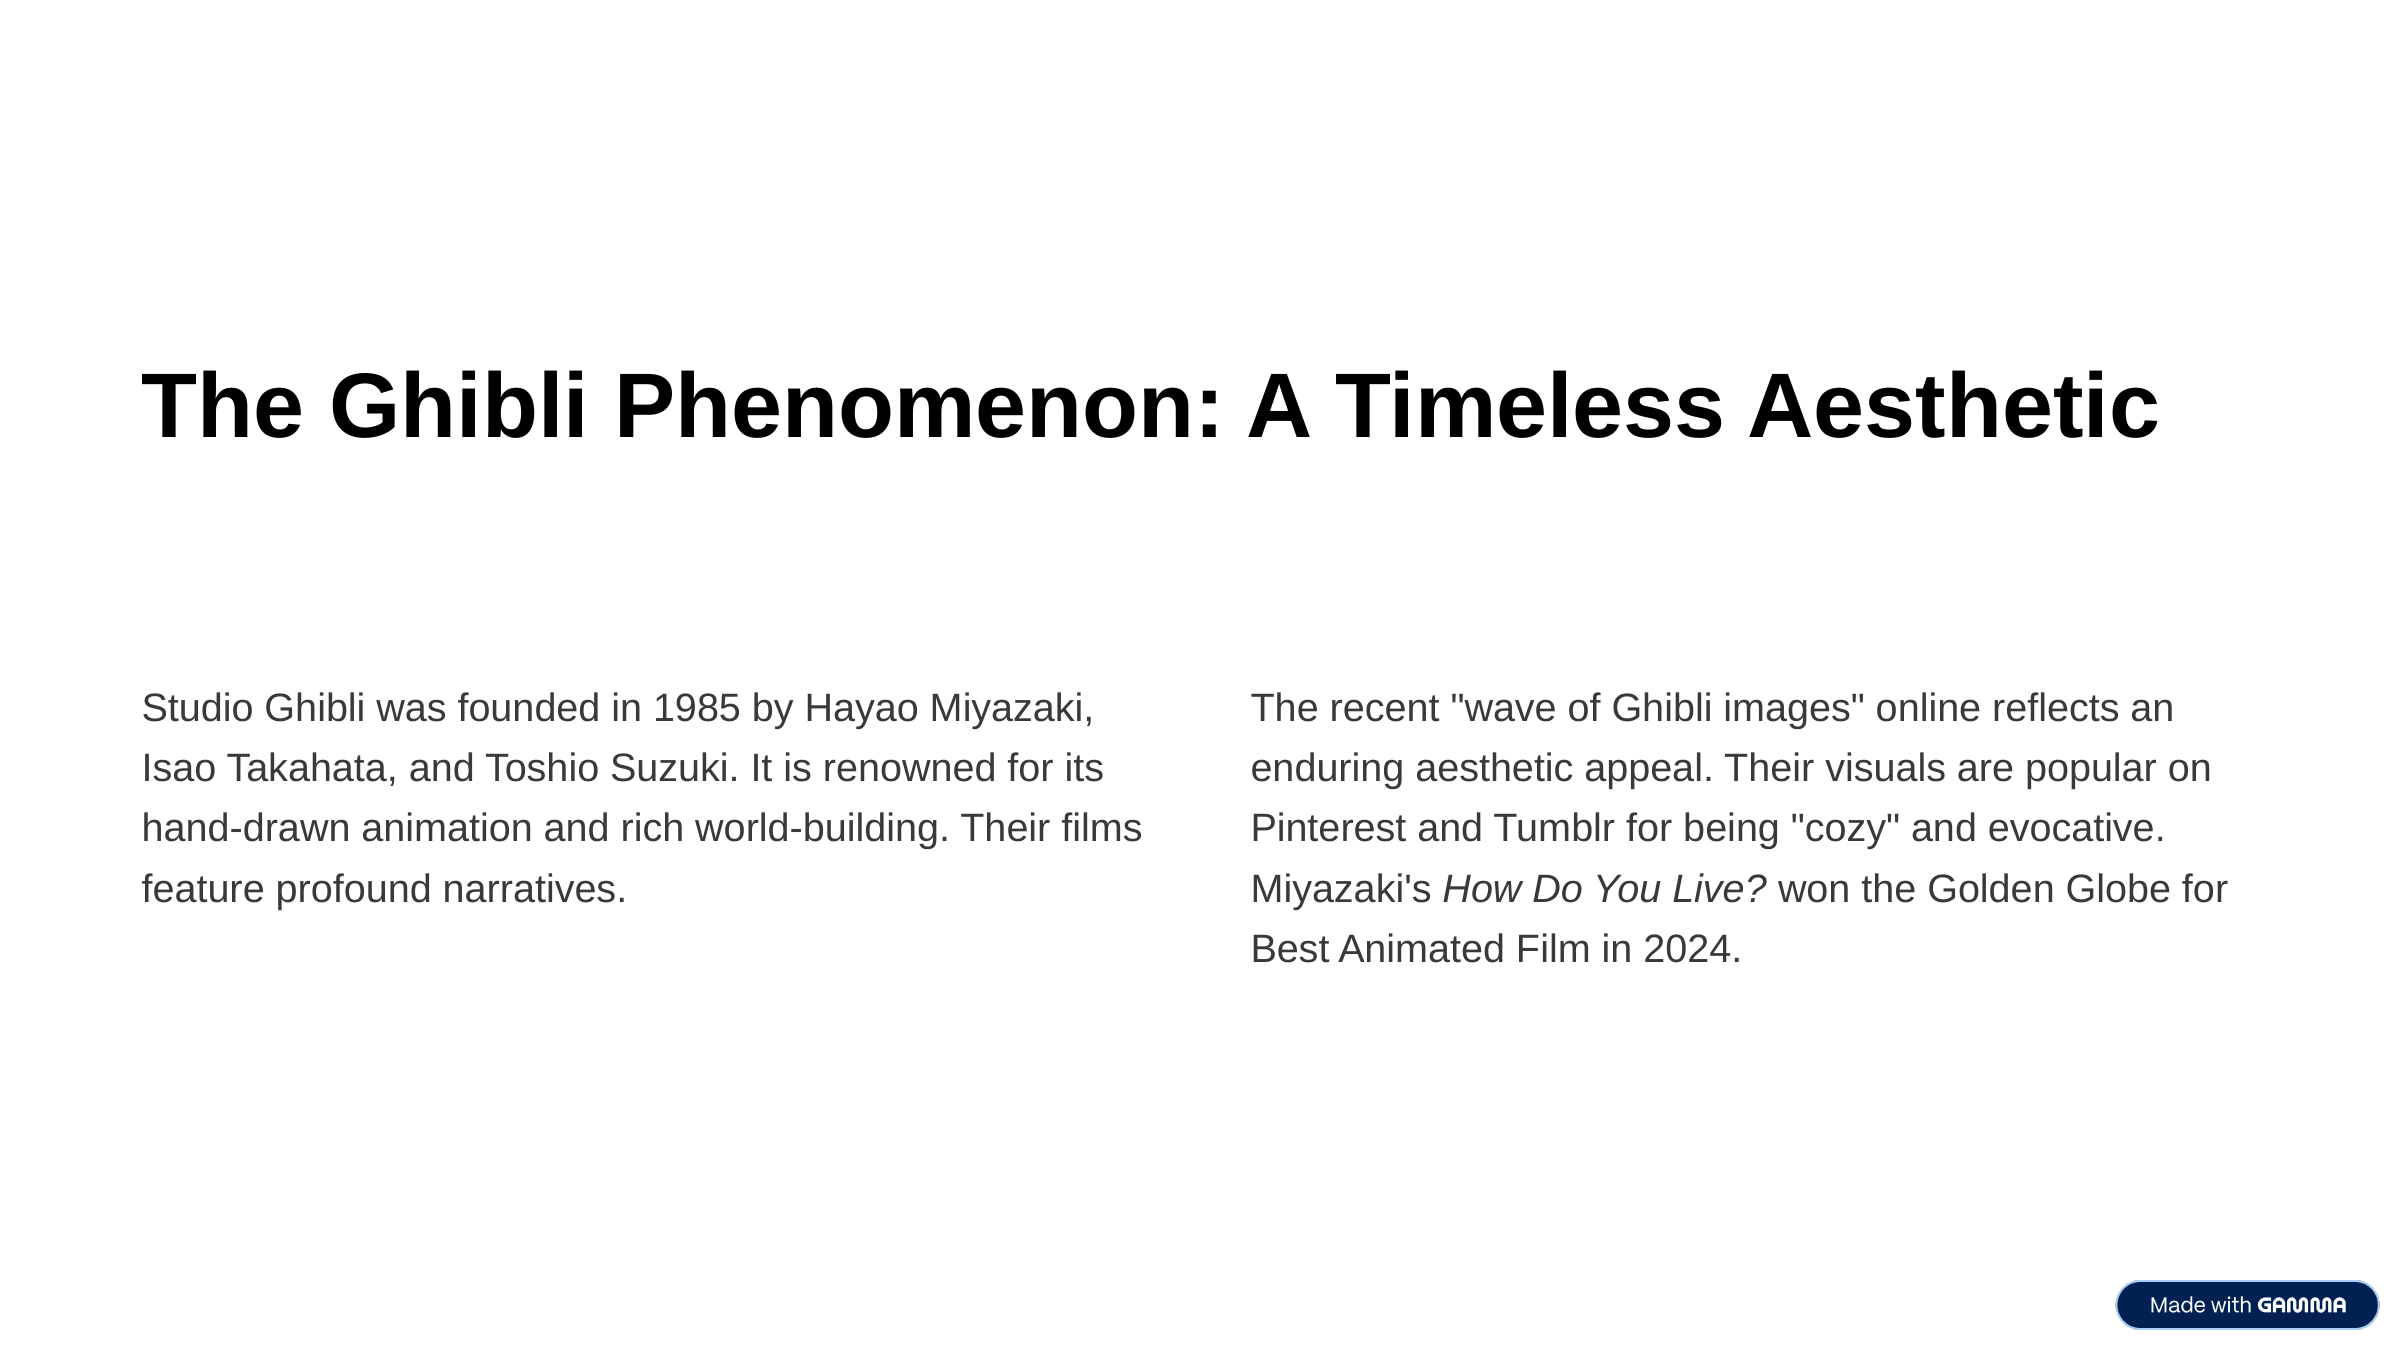

The Ghibli Phenomenon: A Timeless Aesthetic
Studio Ghibli was founded in 1985 by Hayao Miyazaki, Isao Takahata, and Toshio Suzuki. It is renowned for its hand-drawn animation and rich world-building. Their films feature profound narratives.
The recent "wave of Ghibli images" online reflects an enduring aesthetic appeal. Their visuals are popular on Pinterest and Tumblr for being "cozy" and evocative. Miyazaki's How Do You Live? won the Golden Globe for Best Animated Film in 2024.